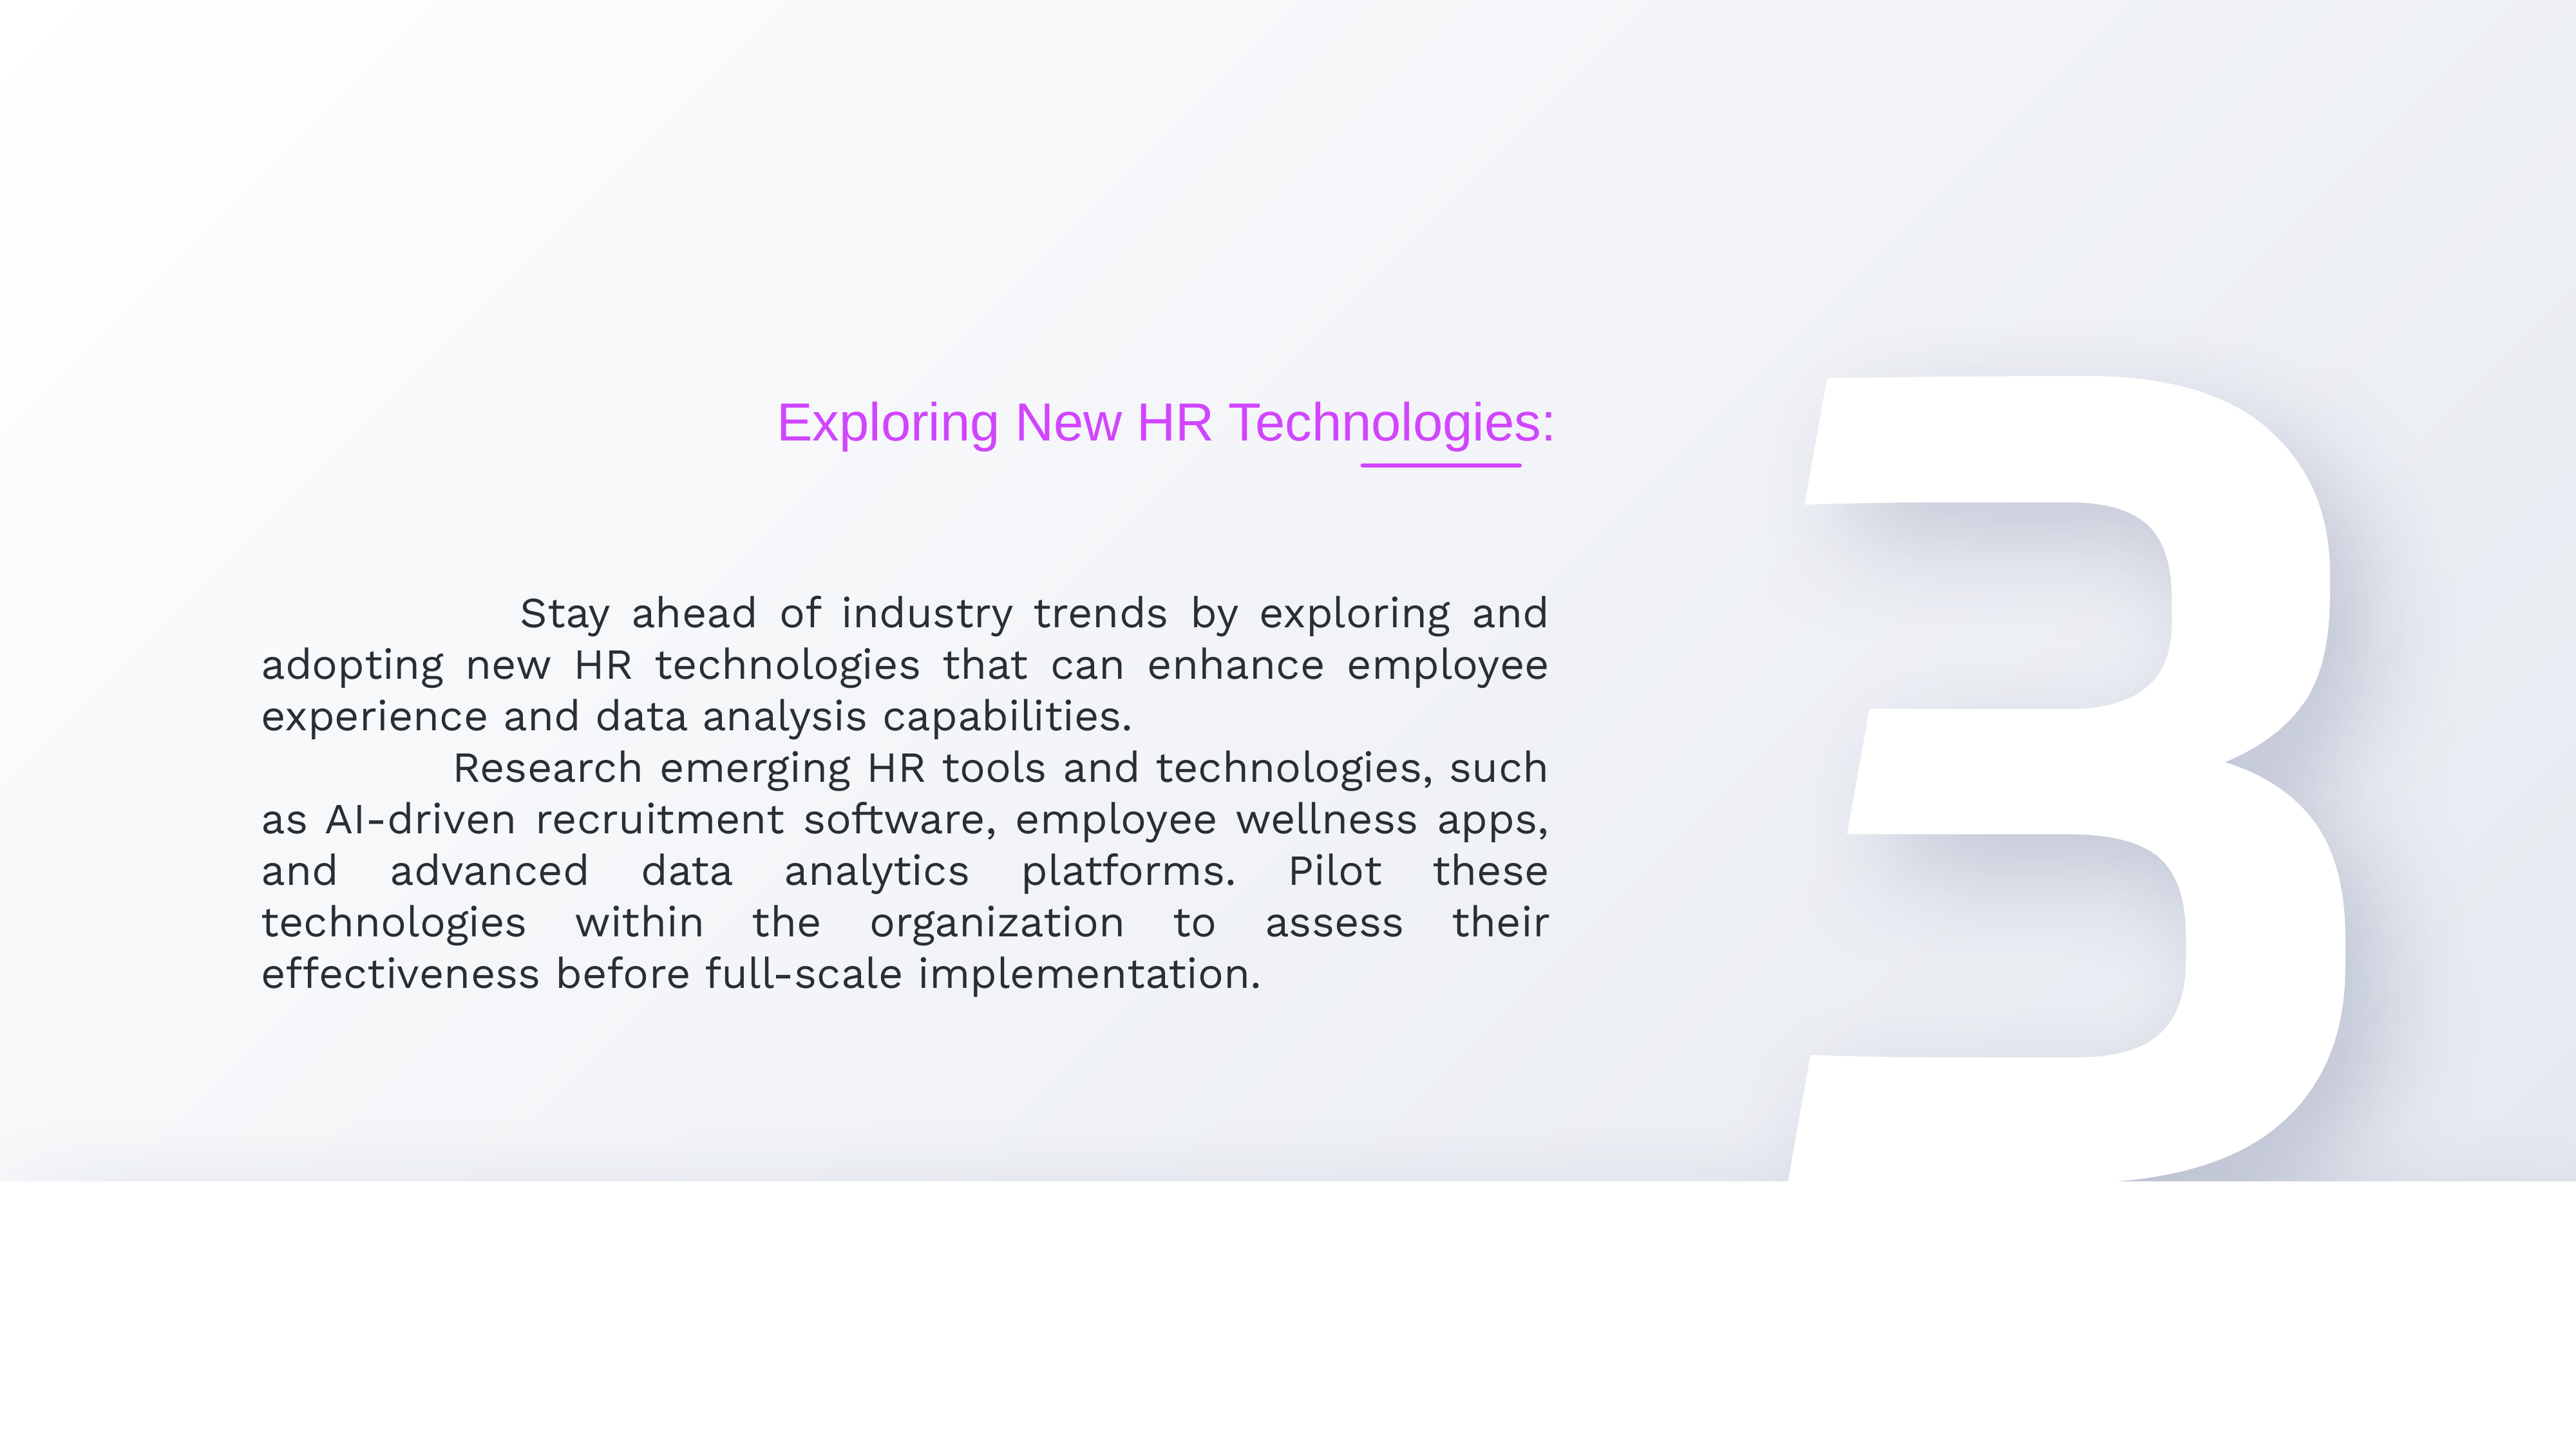

Exploring New HR Technologies:

            Stay ahead of industry trends by exploring and adopting new HR technologies that can enhance employee experience and data analysis capabilities.
            Research emerging HR tools and technologies, such as AI-driven recruitment software, employee wellness apps, and advanced data analytics platforms. Pilot these technologies within the organization to assess their effectiveness before full-scale implementation.